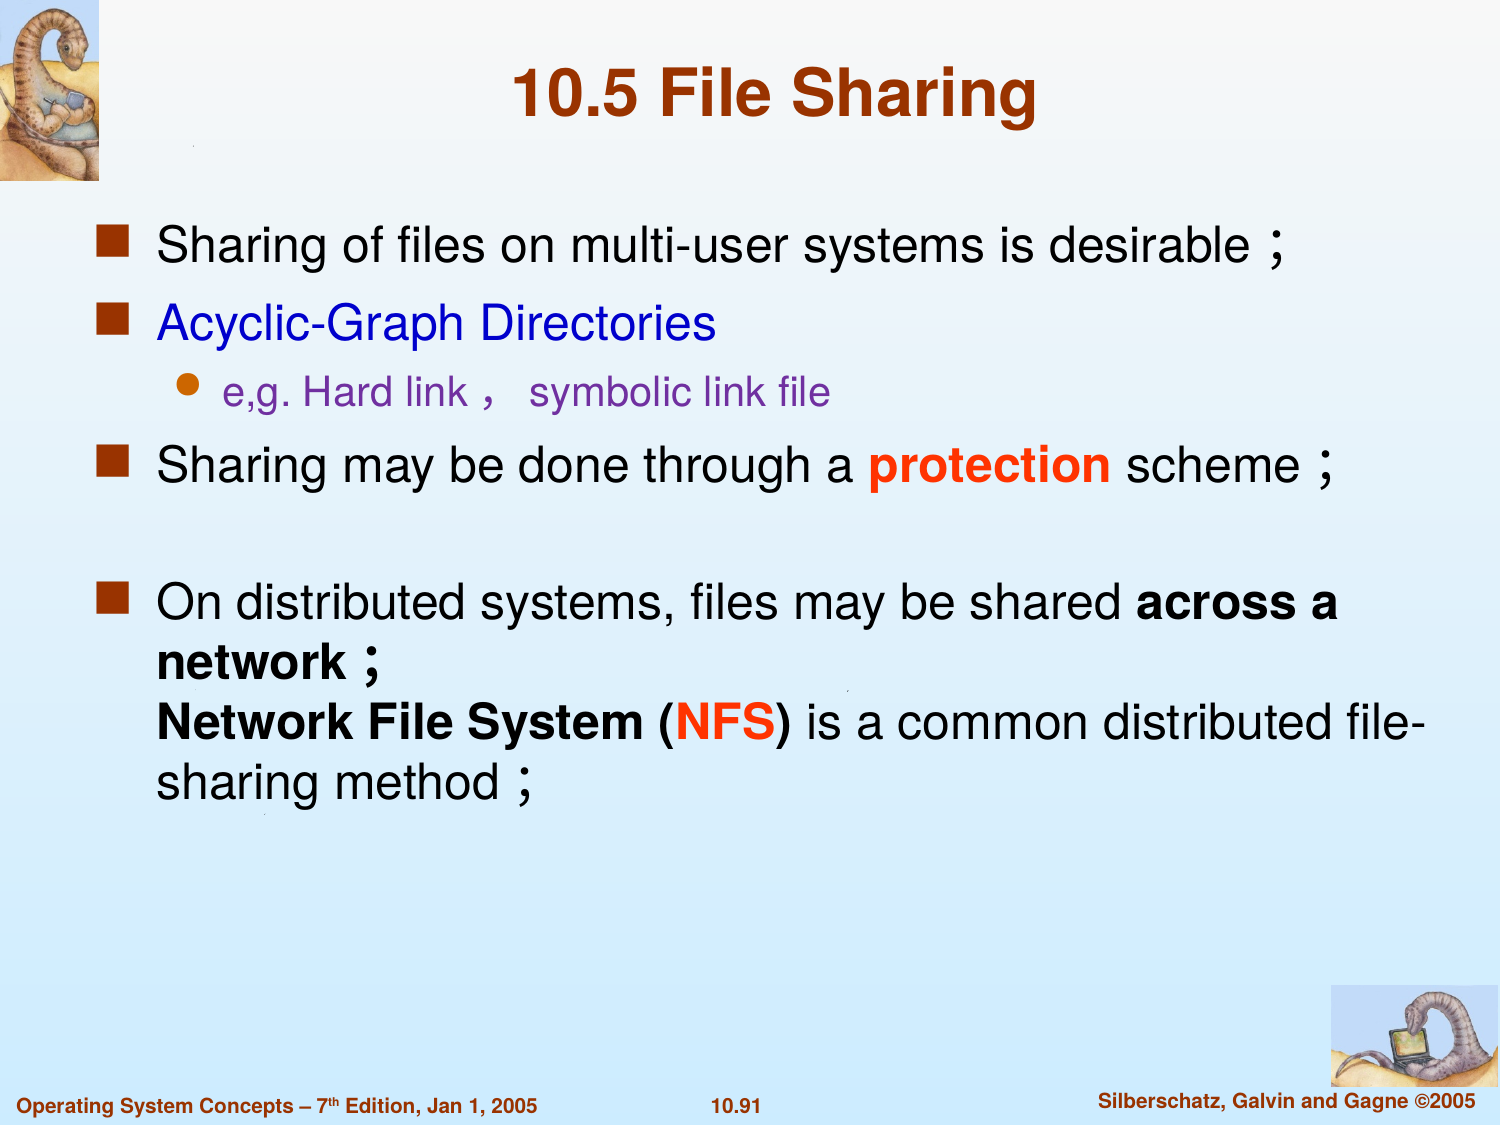

10.5 File Sharing
Sharing of files on multi-user systems is desirable；
Acyclic-Graph Directories
e,g. Hard link，symbolic link file
Sharing may be done through a protection scheme；
On distributed systems, files may be shared across a network；
Network File System (NFS) is a common distributed file-sharing method；